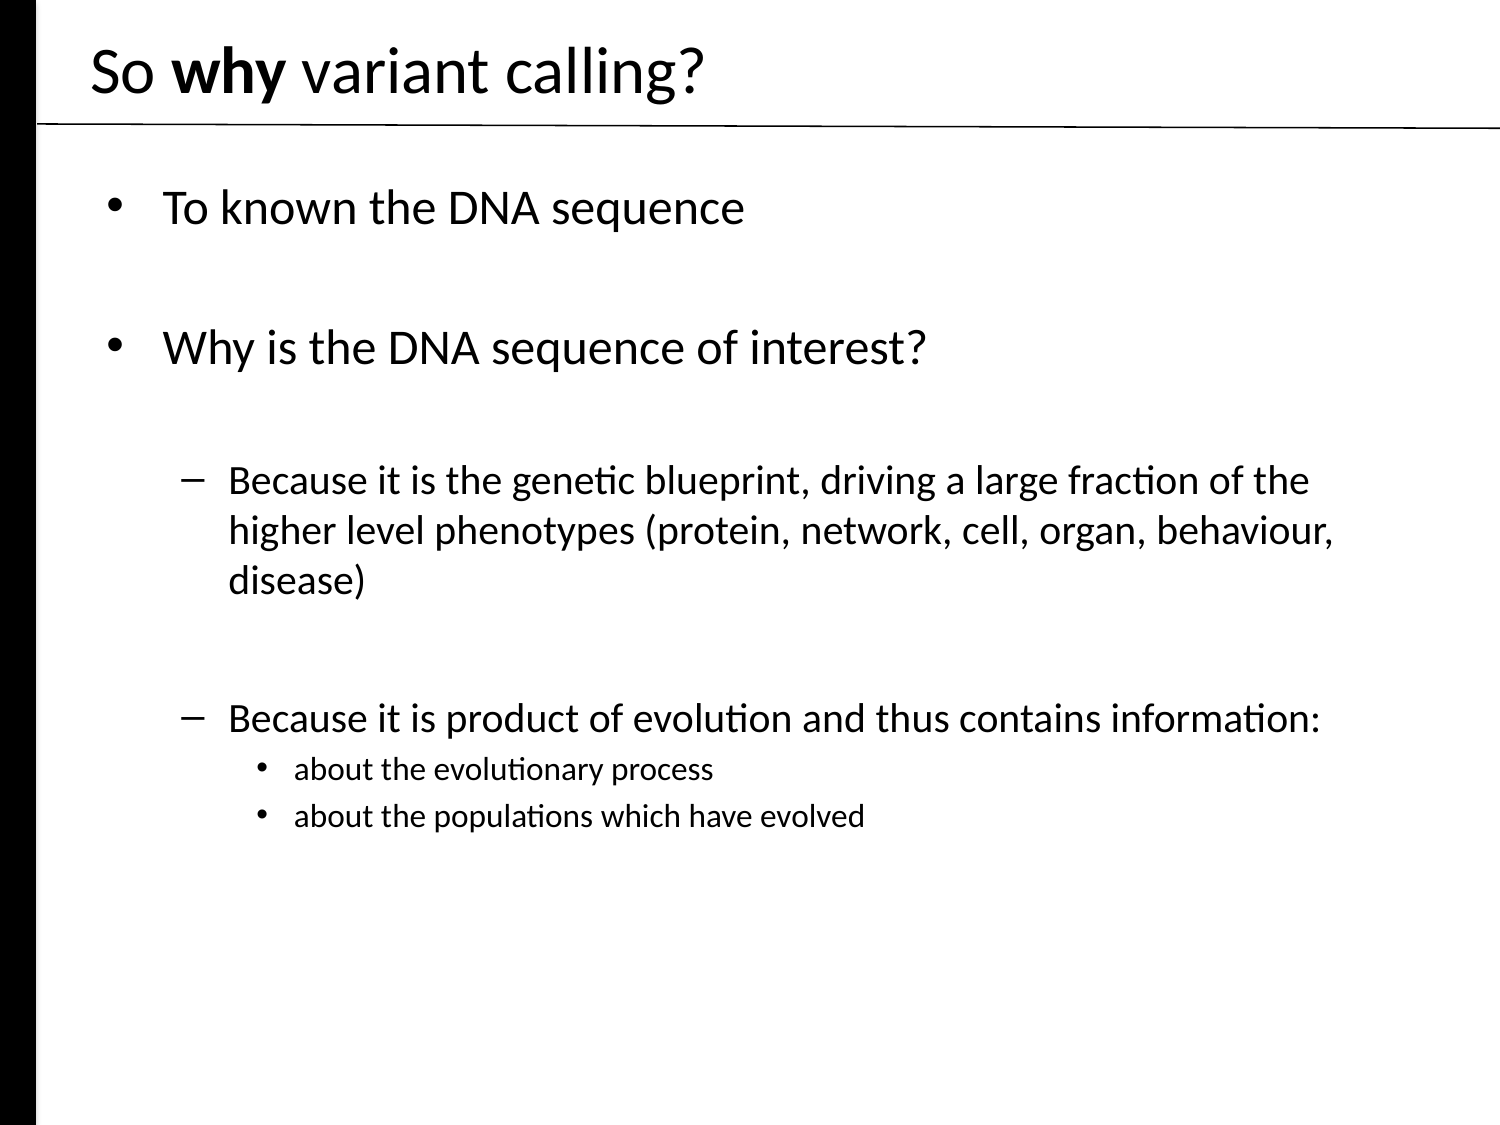

# So why variant calling?
To known the DNA sequence

Why is the DNA sequence of interest?

Because it is the genetic blueprint, driving a large fraction of the higher level phenotypes (protein, network, cell, organ, behaviour, disease)

Because it is product of evolution and thus contains information:
about the evolutionary process
about the populations which have evolved